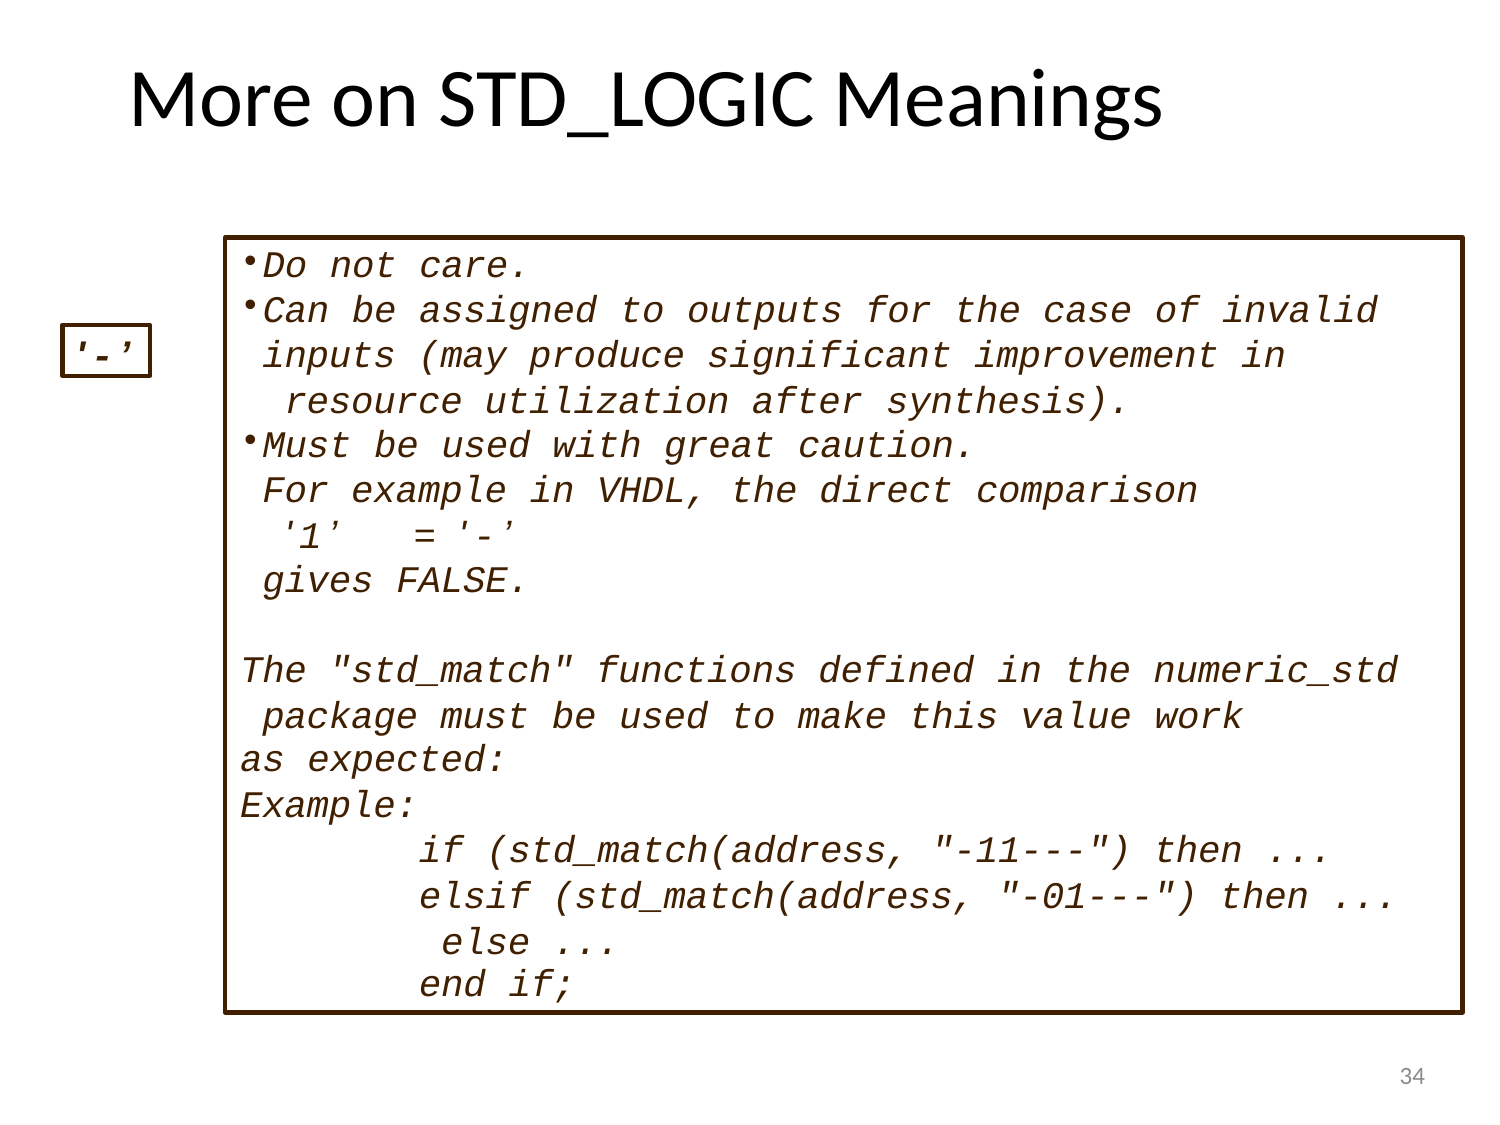

34
# More on STD_LOGIC Meanings

Do not care.
Can be assigned to outputs for the case of invalid
inputs (may produce significant improvement in  resource utilization after synthesis).
Must be used with great caution.
For example in VHDL, the direct comparison
'1’	= '-’
gives FALSE.
'-’
The "std_match" functions defined in the numeric_std  package must be used to make this value work
as expected:
Example:
if (std_match(address, "-11---") then ...
elsif (std_match(address, "-01---") then ...  else ...
end if;